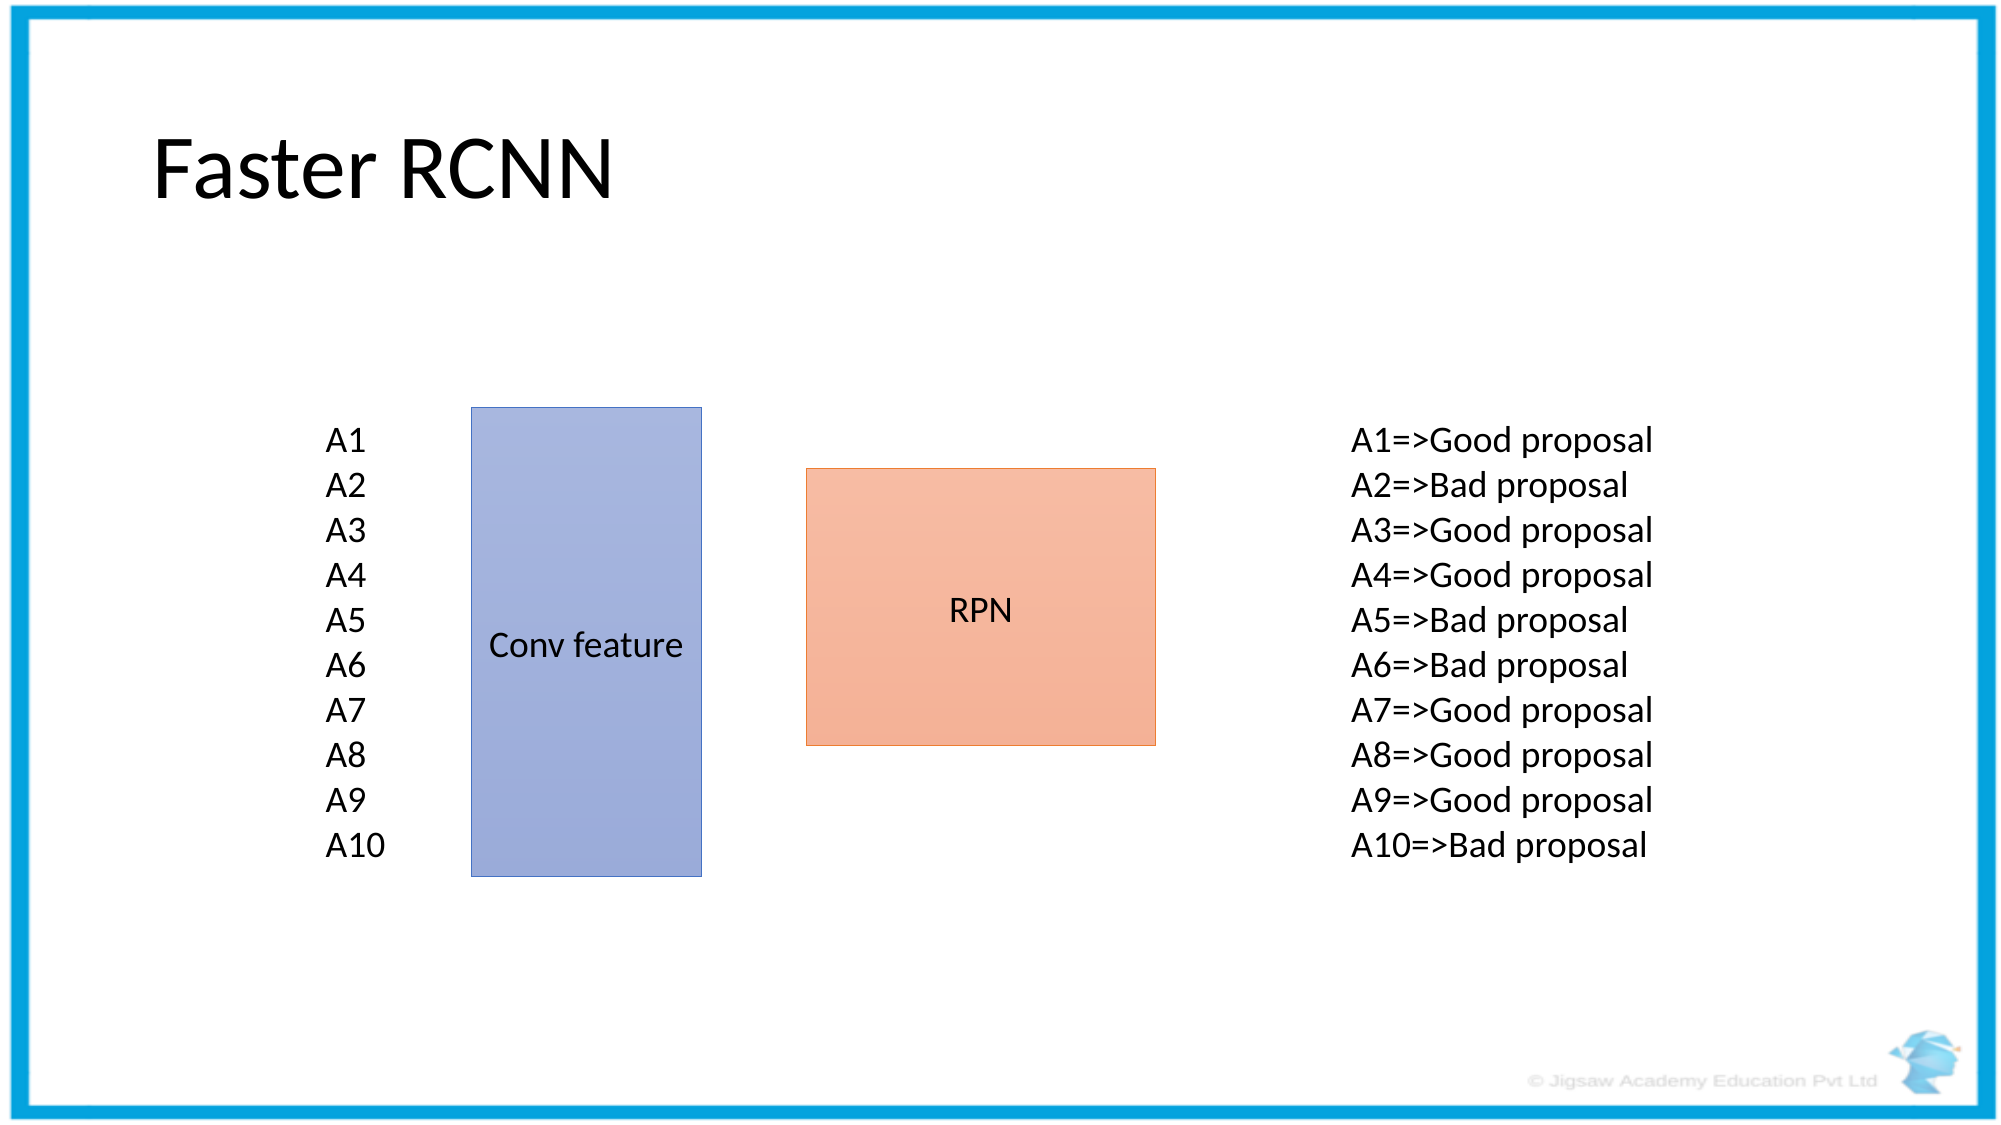

# Faster RCNN
A1
A2
A3
A4
A5
A6
A7
A8
A9
A10
Conv feature
A1=>Good proposal
A2=>Bad proposal
A3=>Good proposal
A4=>Good proposal
A5=>Bad proposal
A6=>Bad proposal
A7=>Good proposal
A8=>Good proposal
A9=>Good proposal
A10=>Bad proposal
RPN